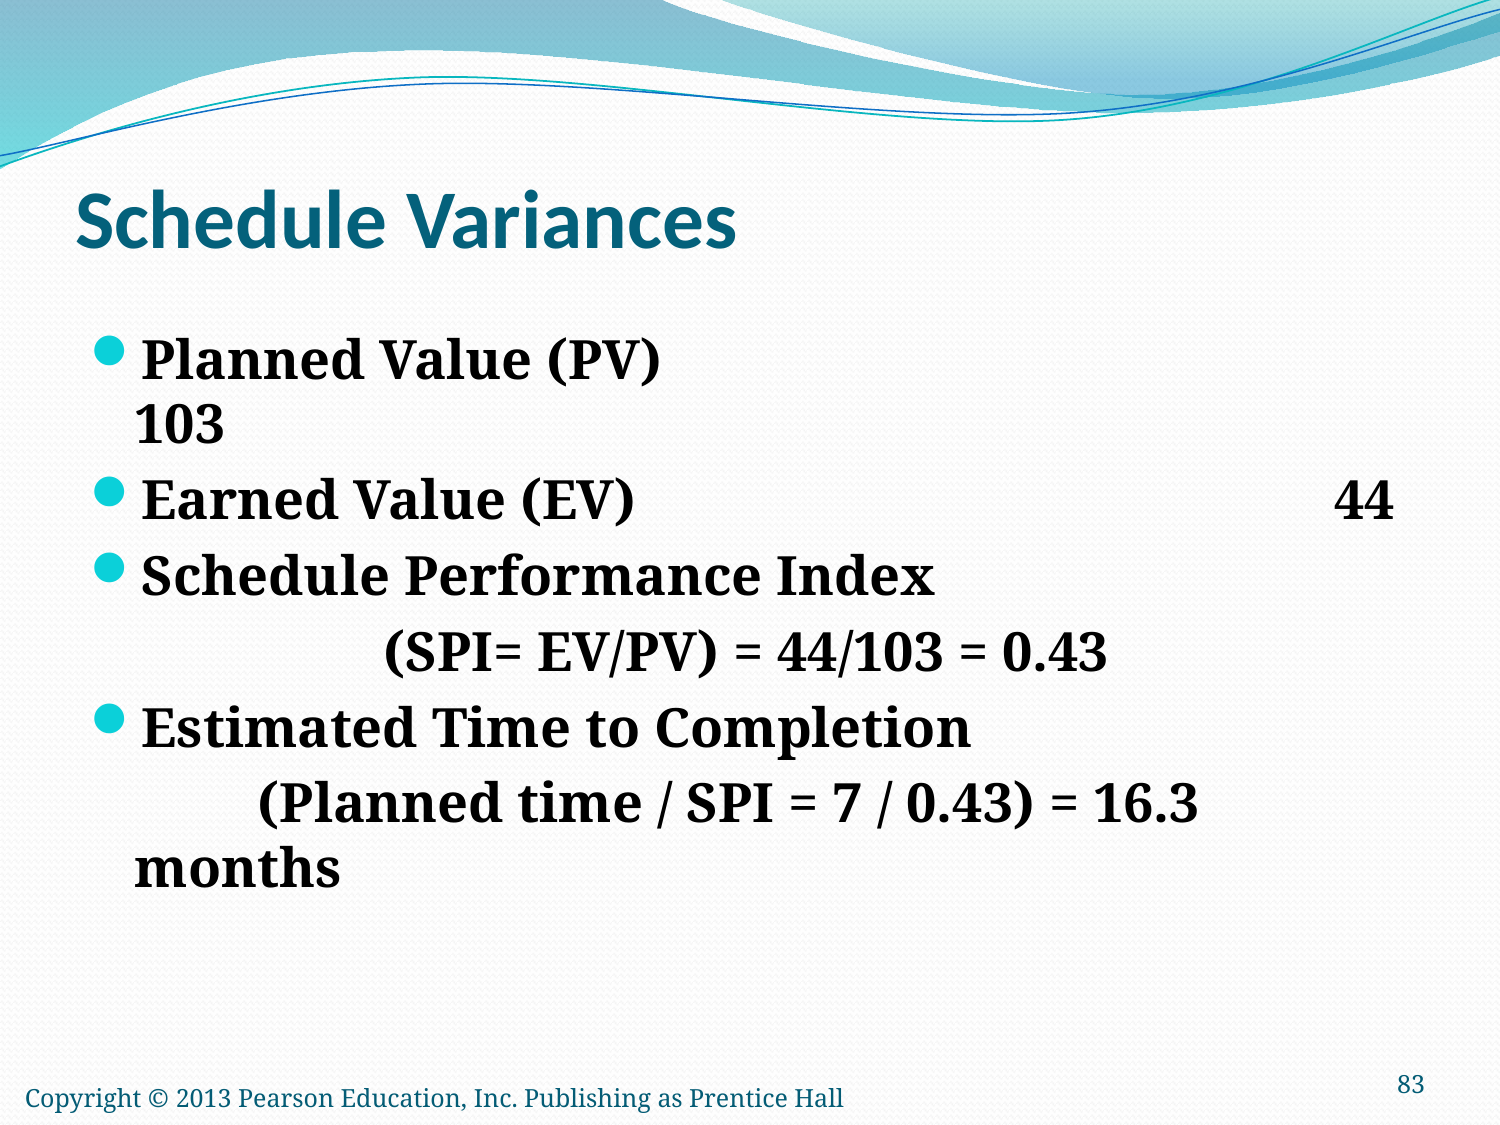

# Schedule Variances
Planned Value (PV)					103
Earned Value (EV)					44
Schedule Performance Index
                     (SPI= EV/PV) = 44/103 = 0.43
Estimated Time to Completion
            (Planned time / SPI = 7 / 0.43) = 16.3 months

83